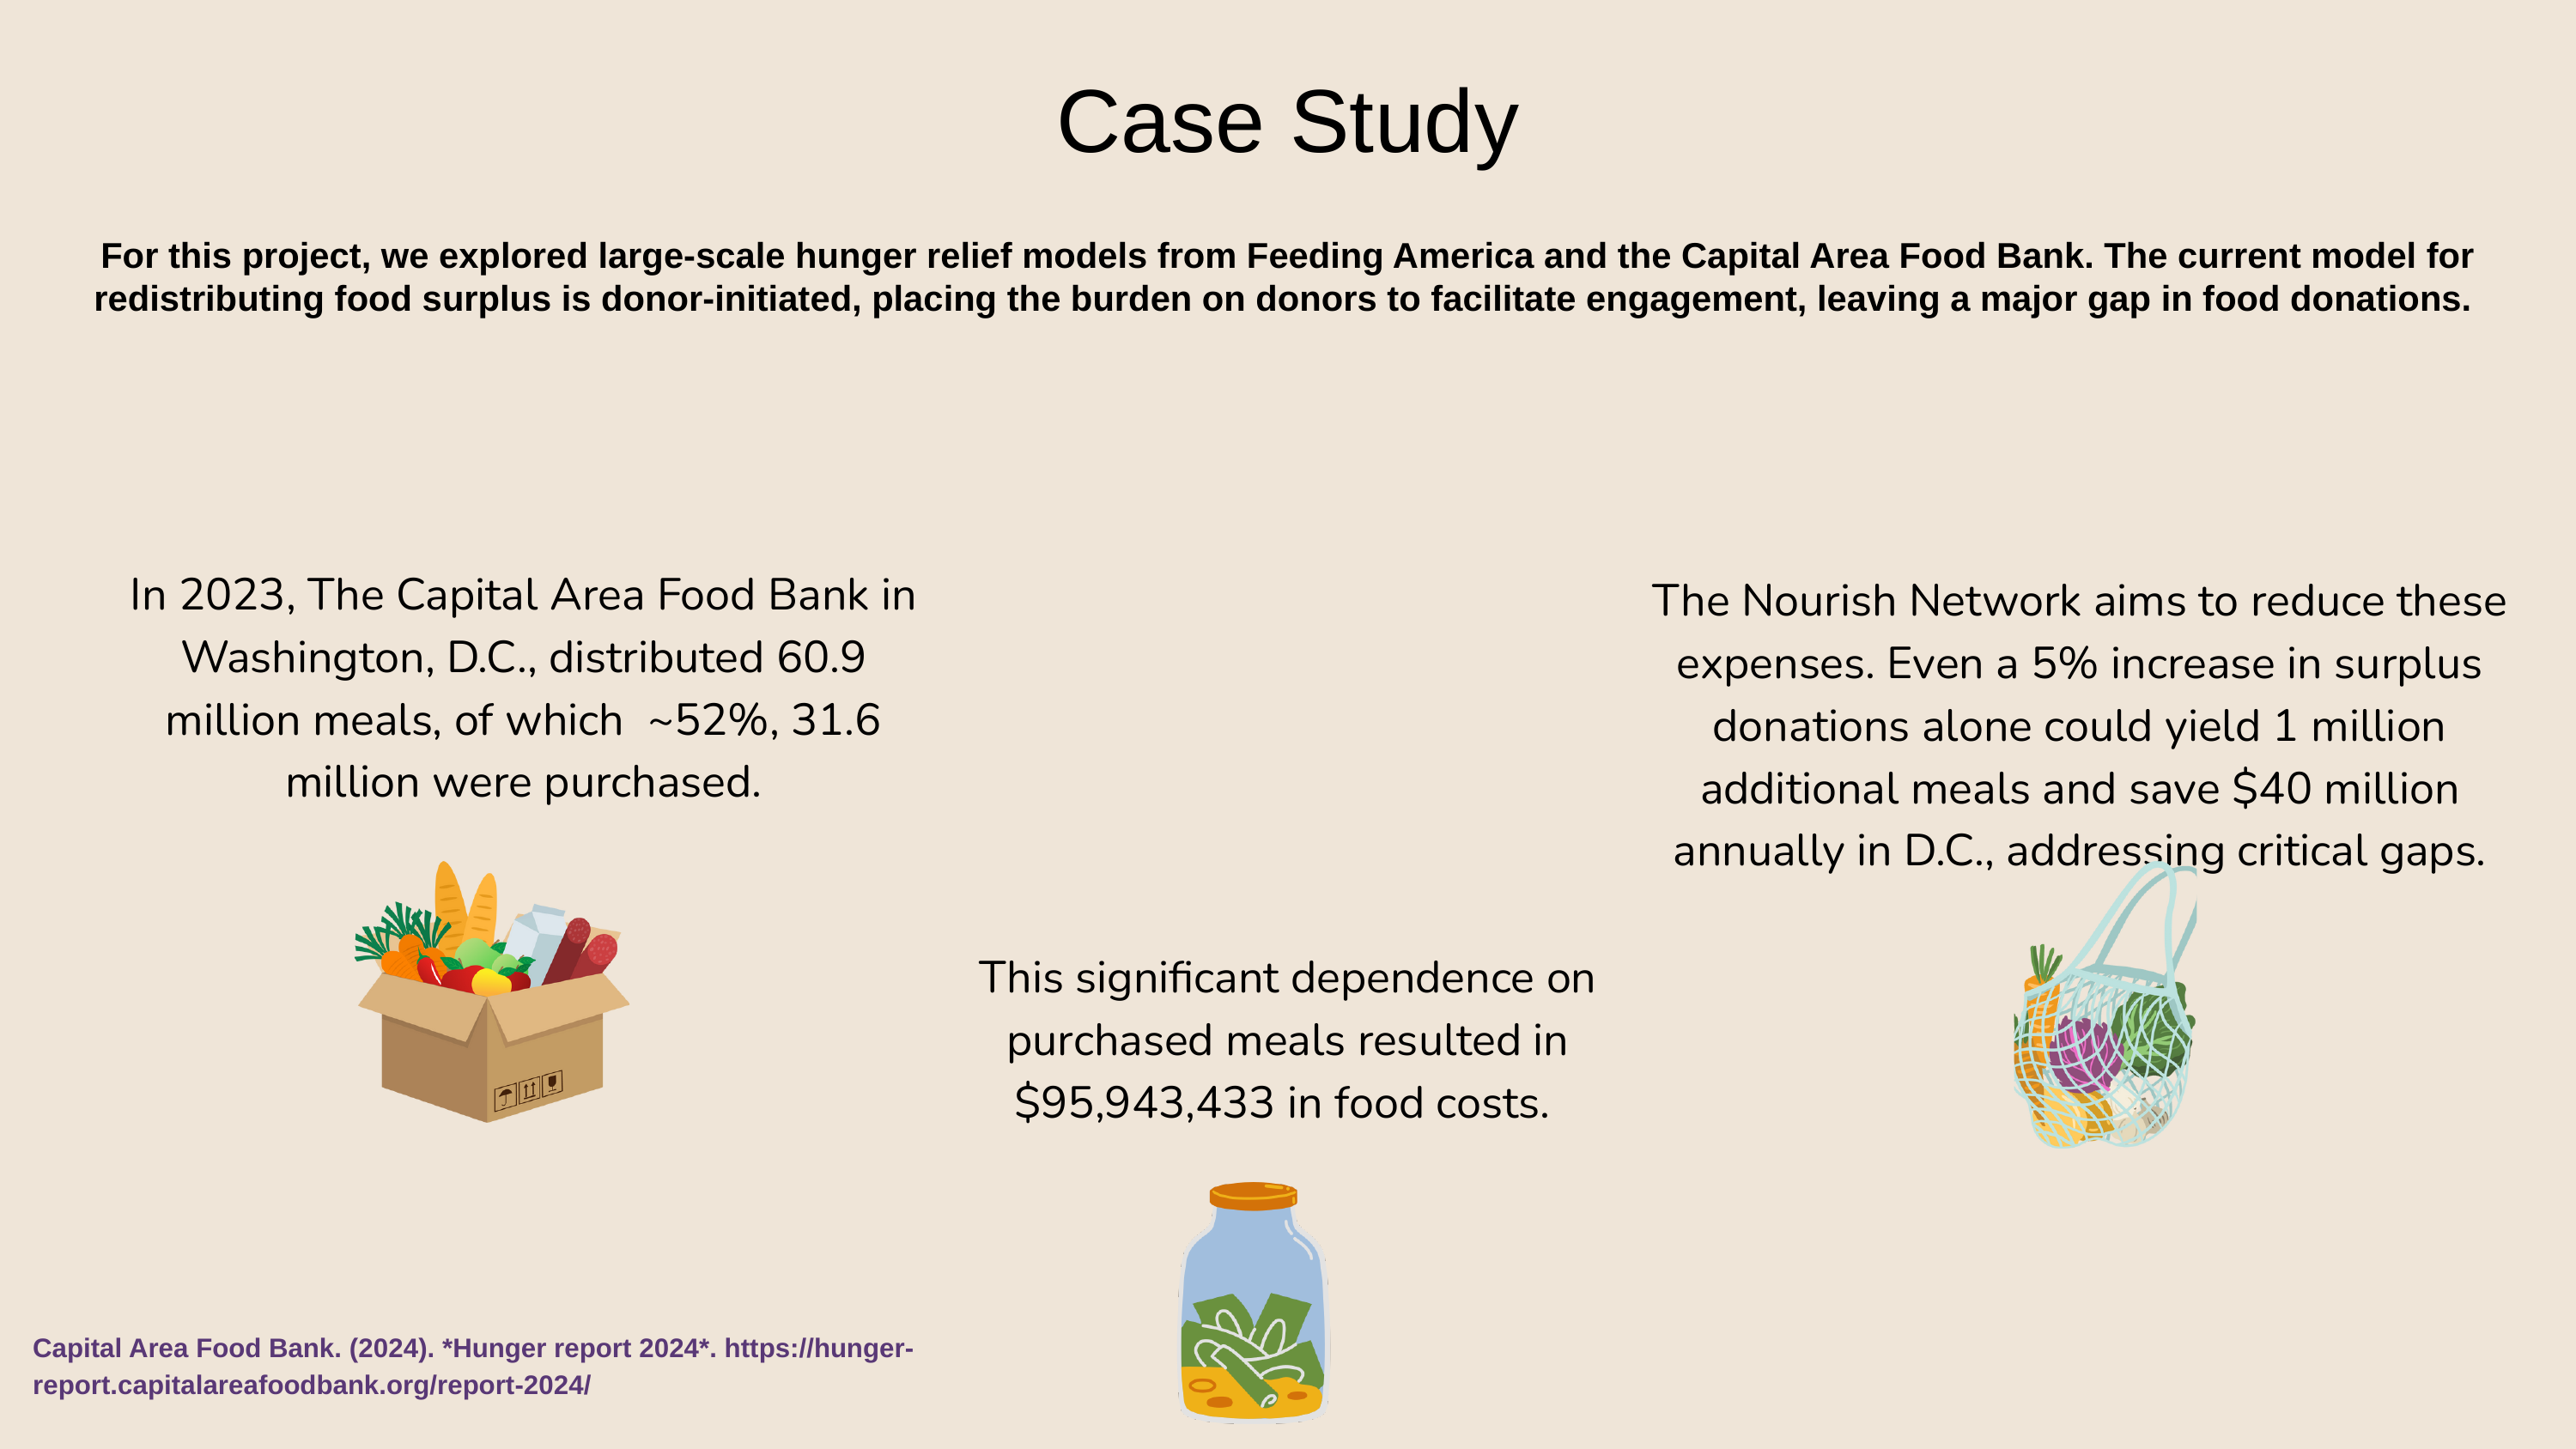

Case Study
For this project, we explored large-scale hunger relief models from Feeding America and the Capital Area Food Bank. The current model for redistributing food surplus is donor-initiated, placing the burden on donors to facilitate engagement, leaving a major gap in food donations.

In 2023, The Capital Area Food Bank in Washington, D.C., distributed 60.9 million meals, of which  ~52%, 31.6 million were purchased.

The Nourish Network aims to reduce these expenses. Even a 5% increase in surplus donations alone could yield 1 million additional meals and save $40 million annually in D.C., addressing critical gaps.

This significant dependence on purchased meals resulted in $95,943,433 in food costs.

Capital Area Food Bank. (2024). *Hunger report 2024*. https://hunger-report.capitalareafoodbank.org/report-2024/